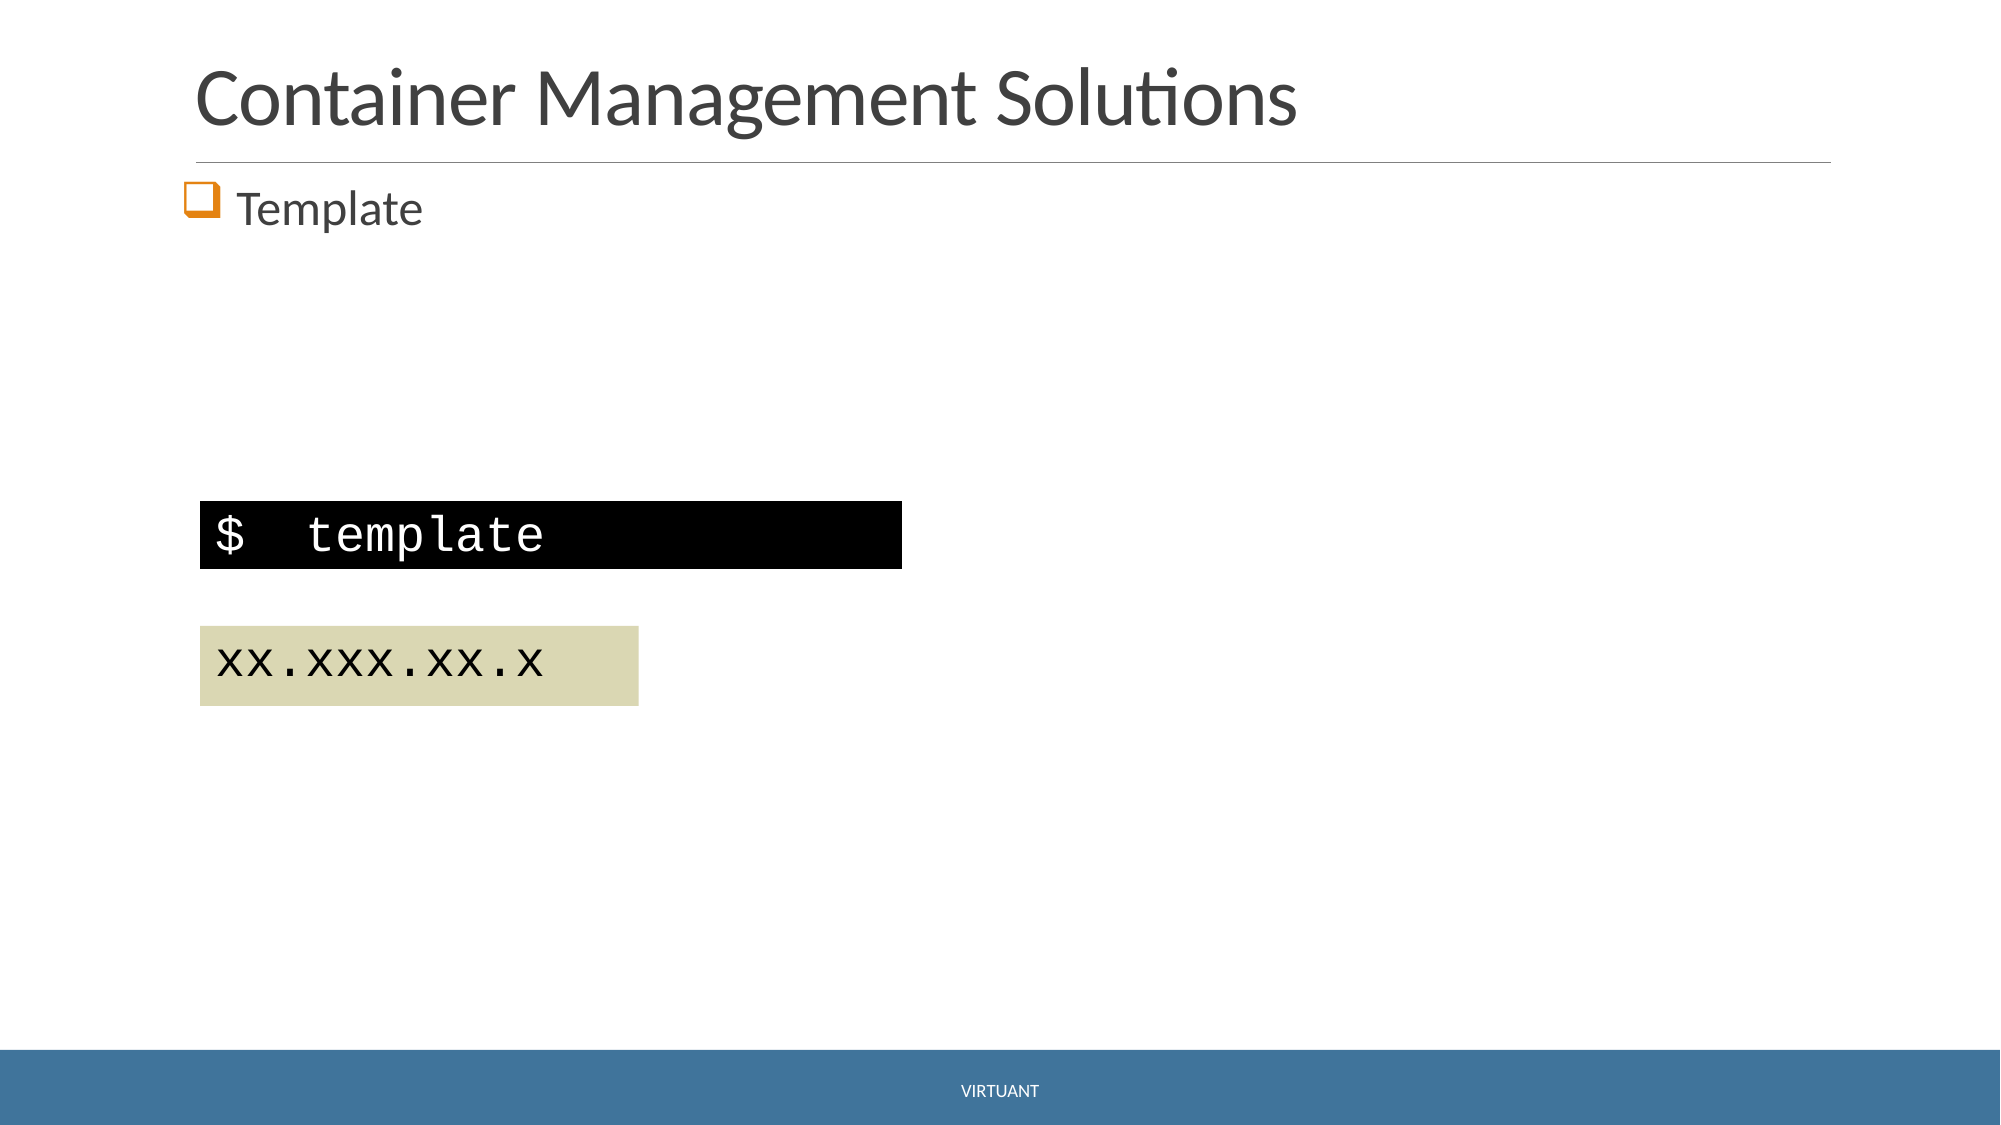

# Container Management Solutions
 Template
$  template
xx.xxx.xx.x
Virtuant